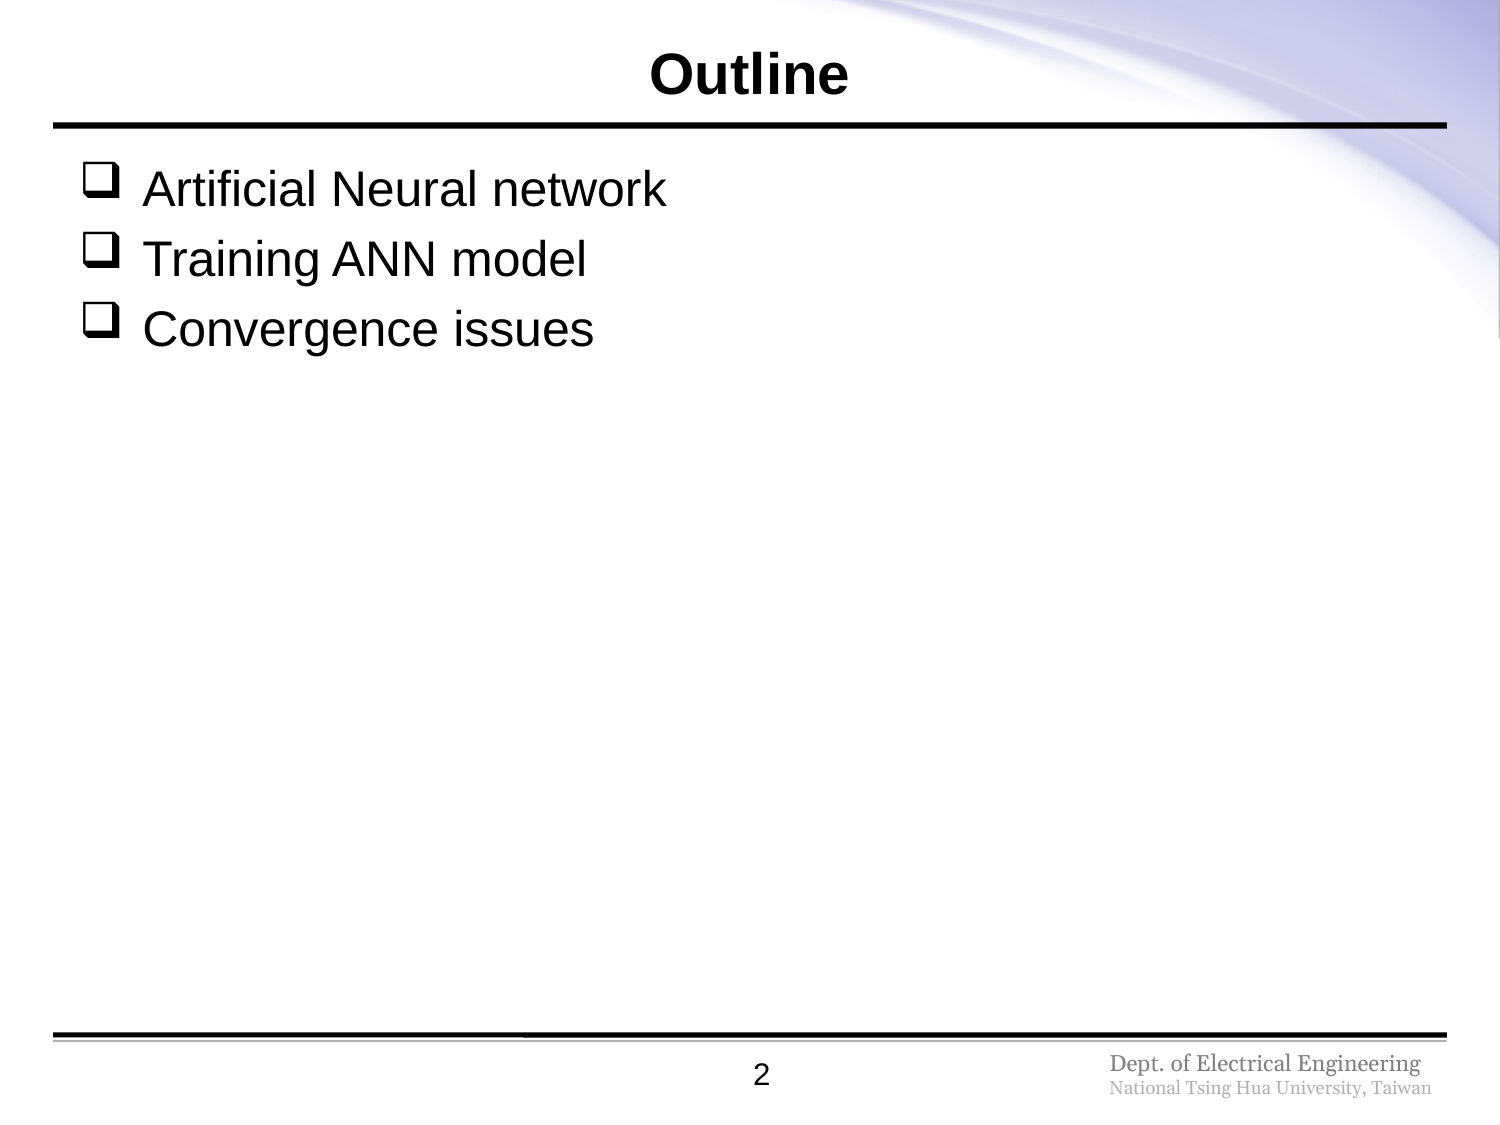

# Outline
Artificial Neural network
Training ANN model
Convergence issues

2